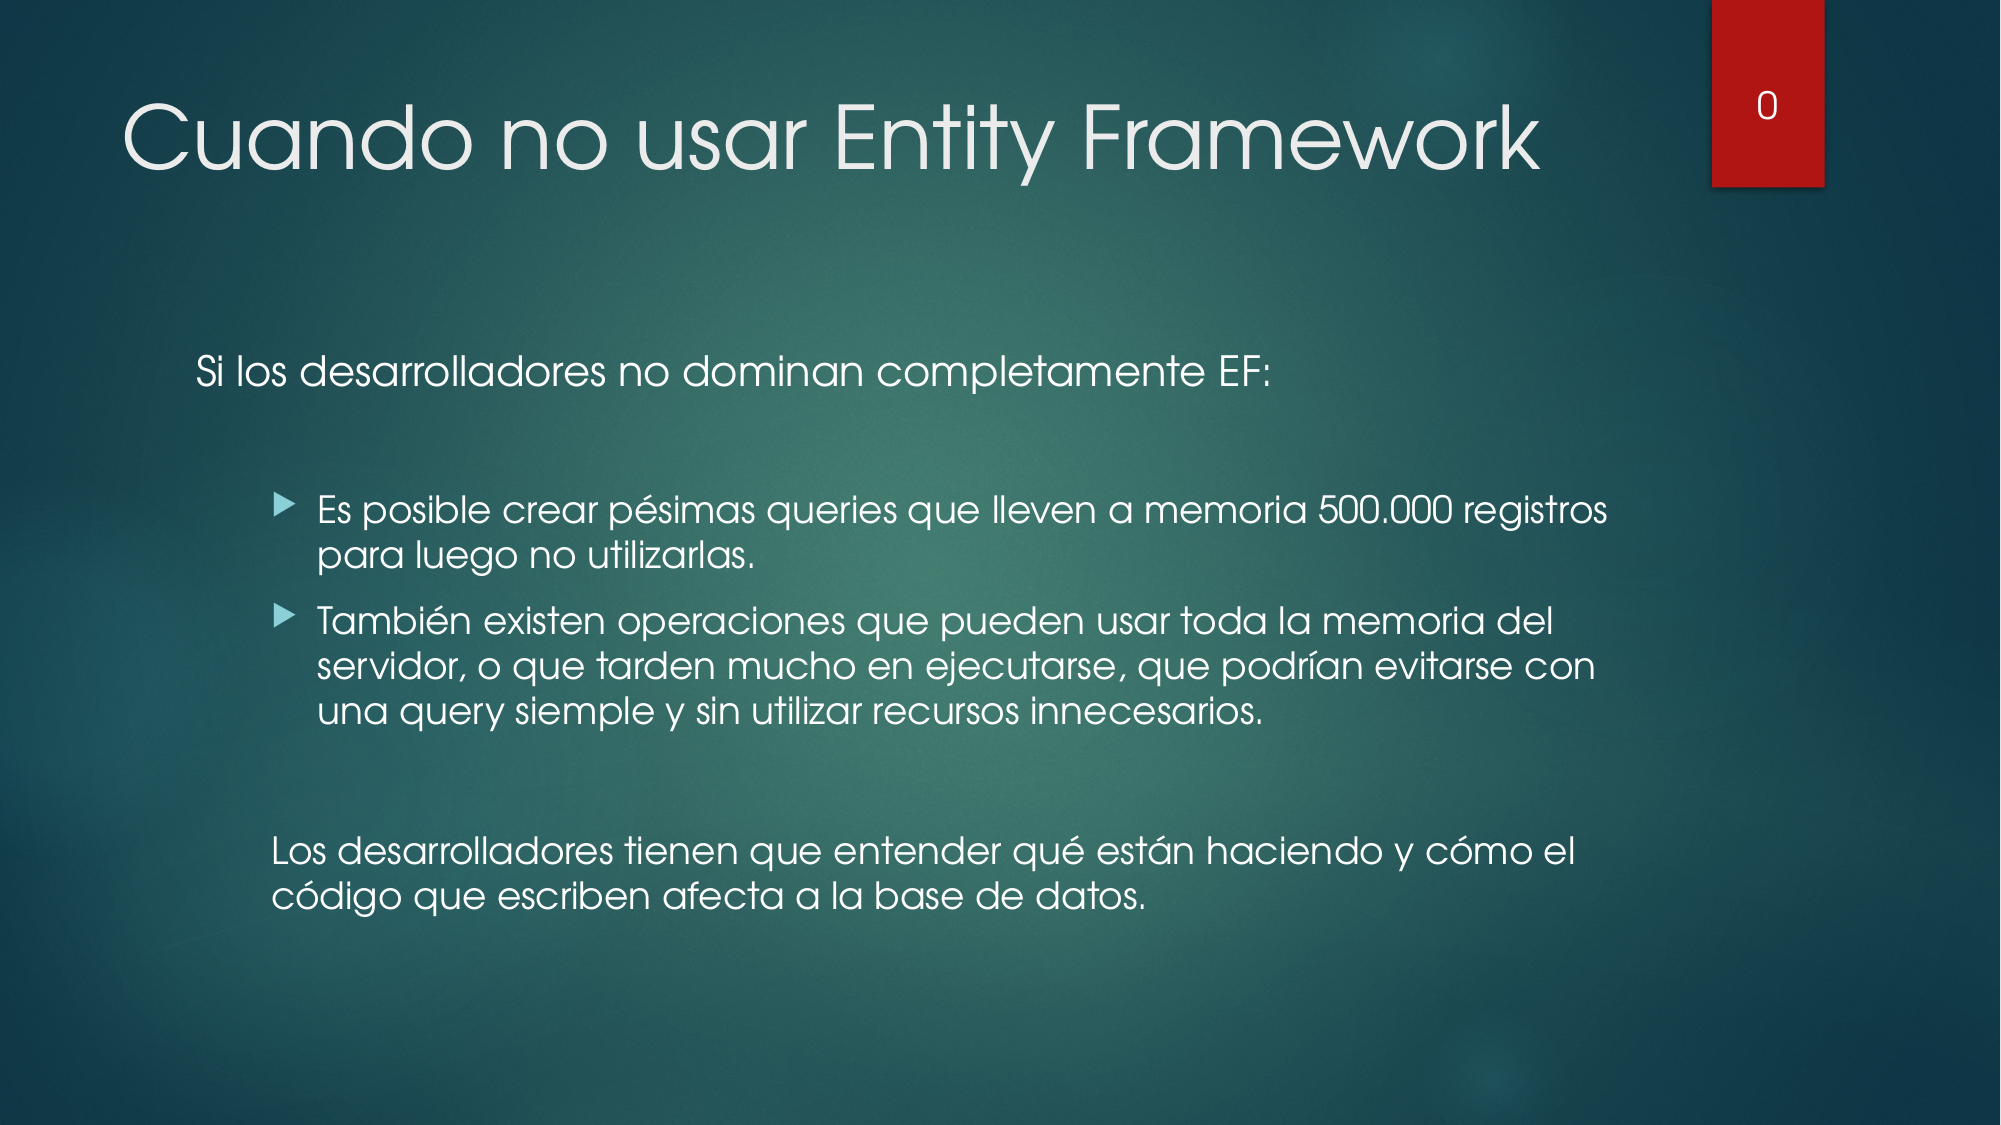

# Cuando no usar Entity Framework
0
Si los desarrolladores no dominan completamente EF:

Es posible crear pésimas queries que lleven a memoria 500.000 registros para luego no utilizarlas.
También existen operaciones que pueden usar toda la memoria del servidor, o que tarden mucho en ejecutarse, que podrían evitarse con una query siemple y sin utilizar recursos innecesarios.

Los desarrolladores tienen que entender qué están haciendo y cómo el código que escriben afecta a la base de datos.